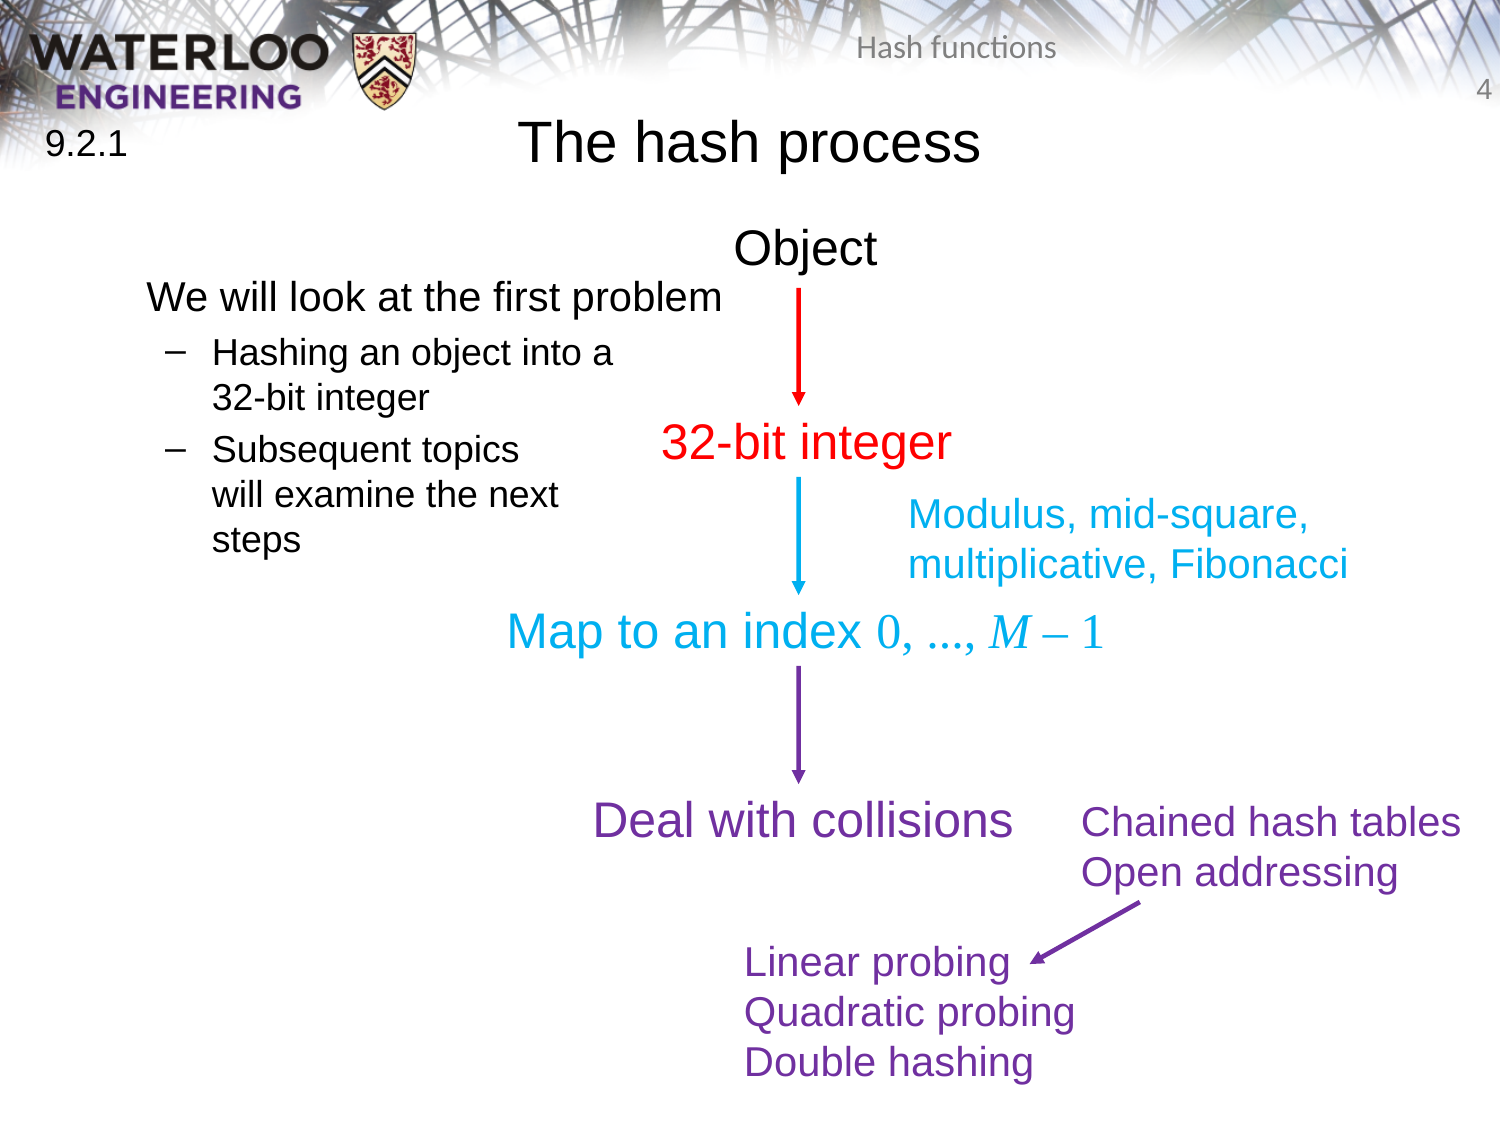

# The hash process
9.2.1
Object
	We will look at the first problem
Hashing an object into a
32-bit integer
Subsequent topics
will examine the next
steps

32-bit integer

Modulus, mid-square,
multiplicative, Fibonacci
Map to an index 0, ..., M – 1

Deal with collisions
Chained hash tables
Open addressing

Linear probing
Quadratic probing
Double hashing